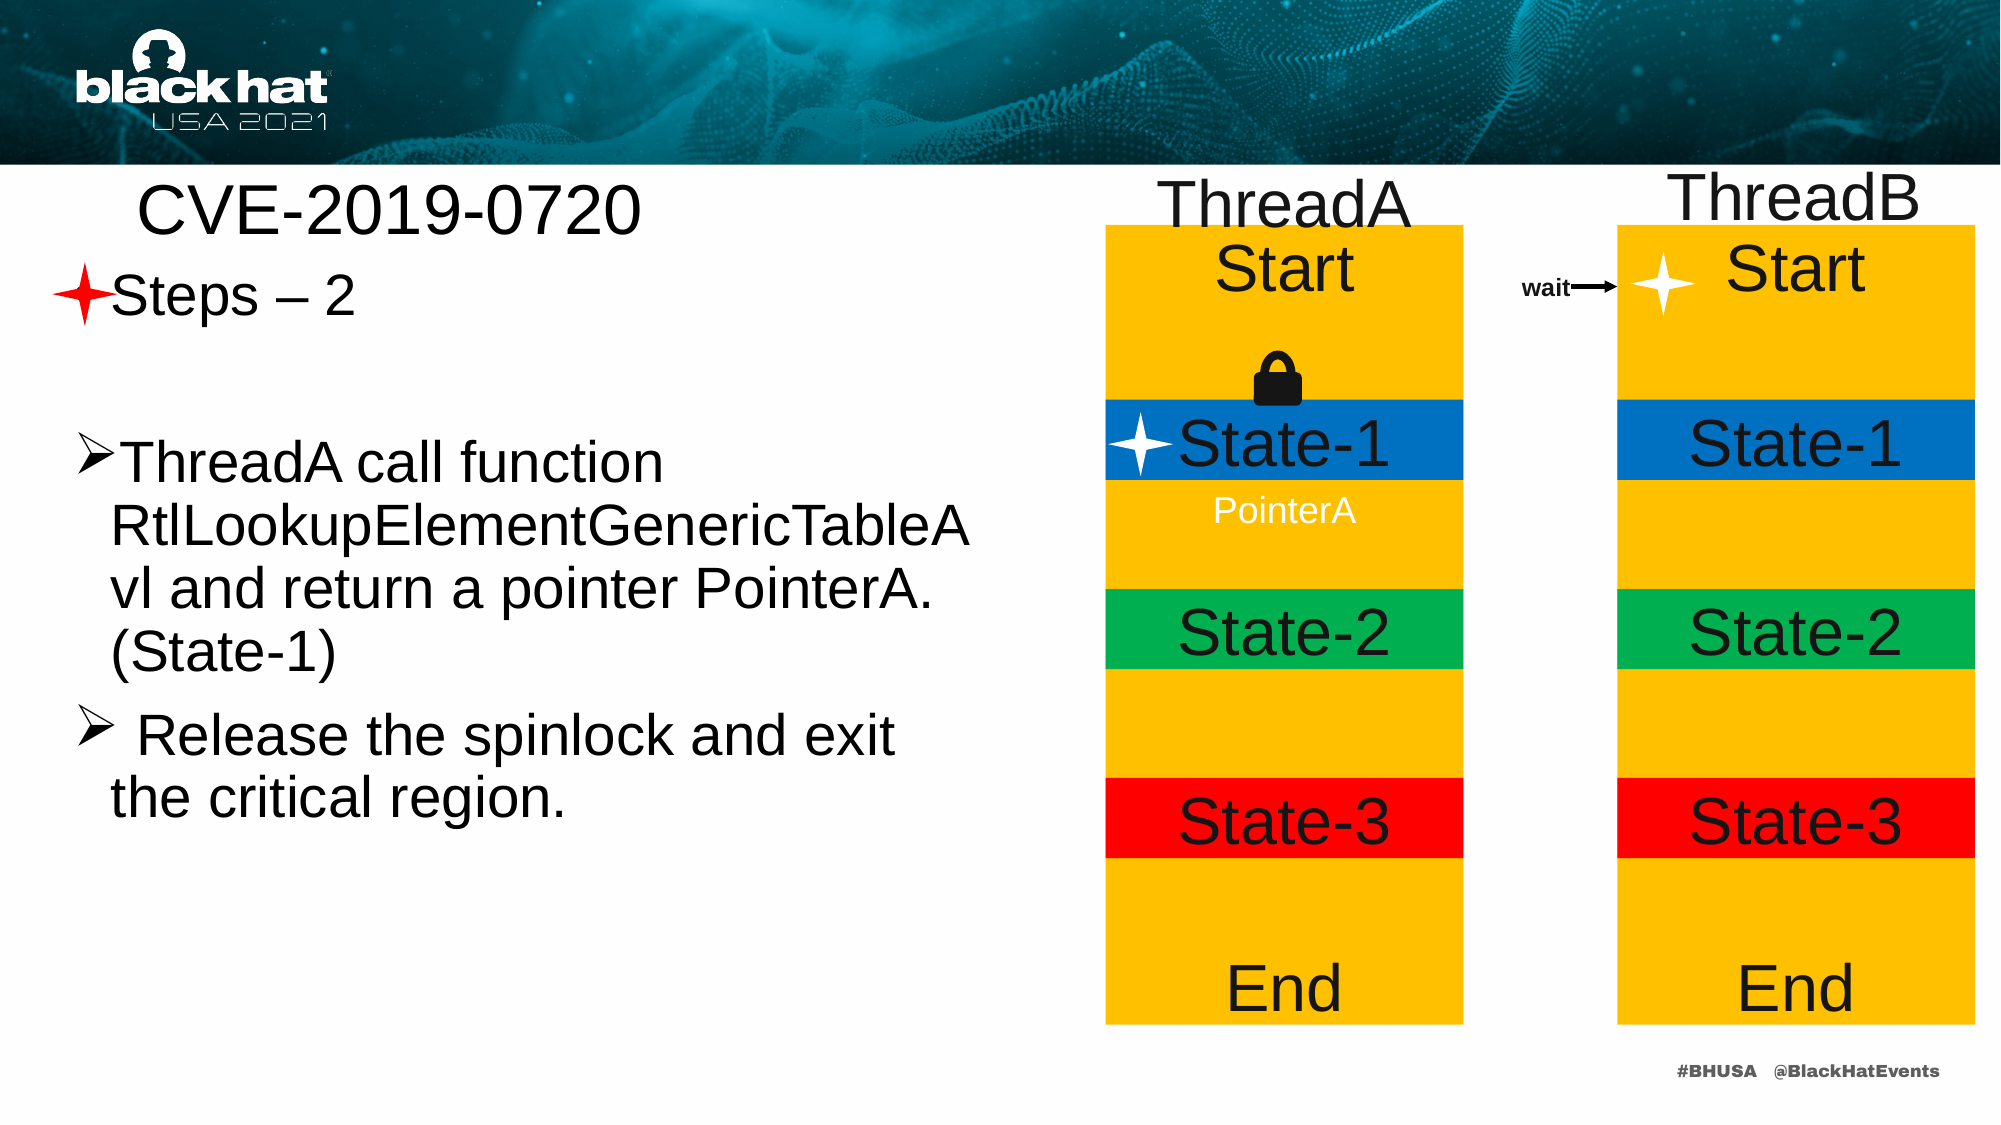

ThreadB
ThreadA
CVE-2019-0720
Start

End
Start

End

Steps – 2

ThreadA call function RtlLookupElementGenericTableAvl and return a pointer PointerA. (State-1)
 Release the spinlock and exit the critical region.

wait
State-1
State-1

PointerA
State-2
State-2
State-3
State-3